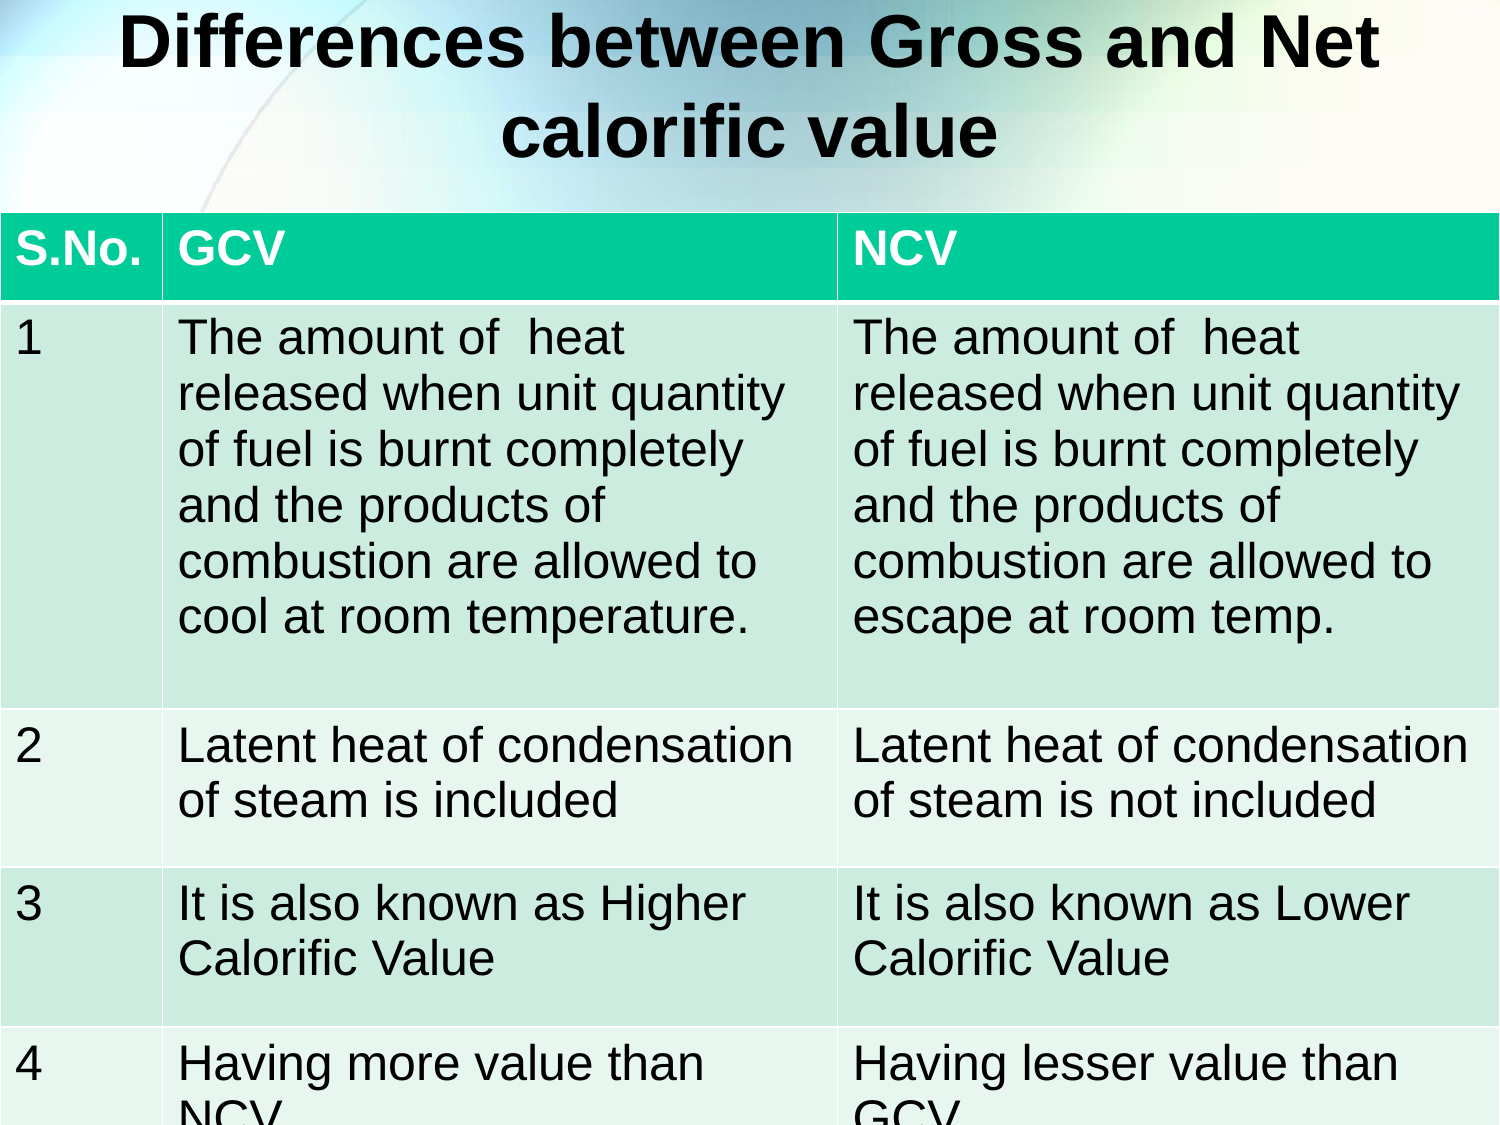

# Differences between Gross and Net calorific value
| S.No. | GCV | NCV |
| --- | --- | --- |
| 1 | The amount of heat released when unit quantity of fuel is burnt completely and the products of combustion are allowed to cool at room temperature. | The amount of heat released when unit quantity of fuel is burnt completely and the products of combustion are allowed to escape at room temp. |
| 2 | Latent heat of condensation of steam is included | Latent heat of condensation of steam is not included |
| 3 | It is also known as Higher Calorific Value | It is also known as Lower Calorific Value |
| 4 | Having more value than NCV | Having lesser value than GCV |